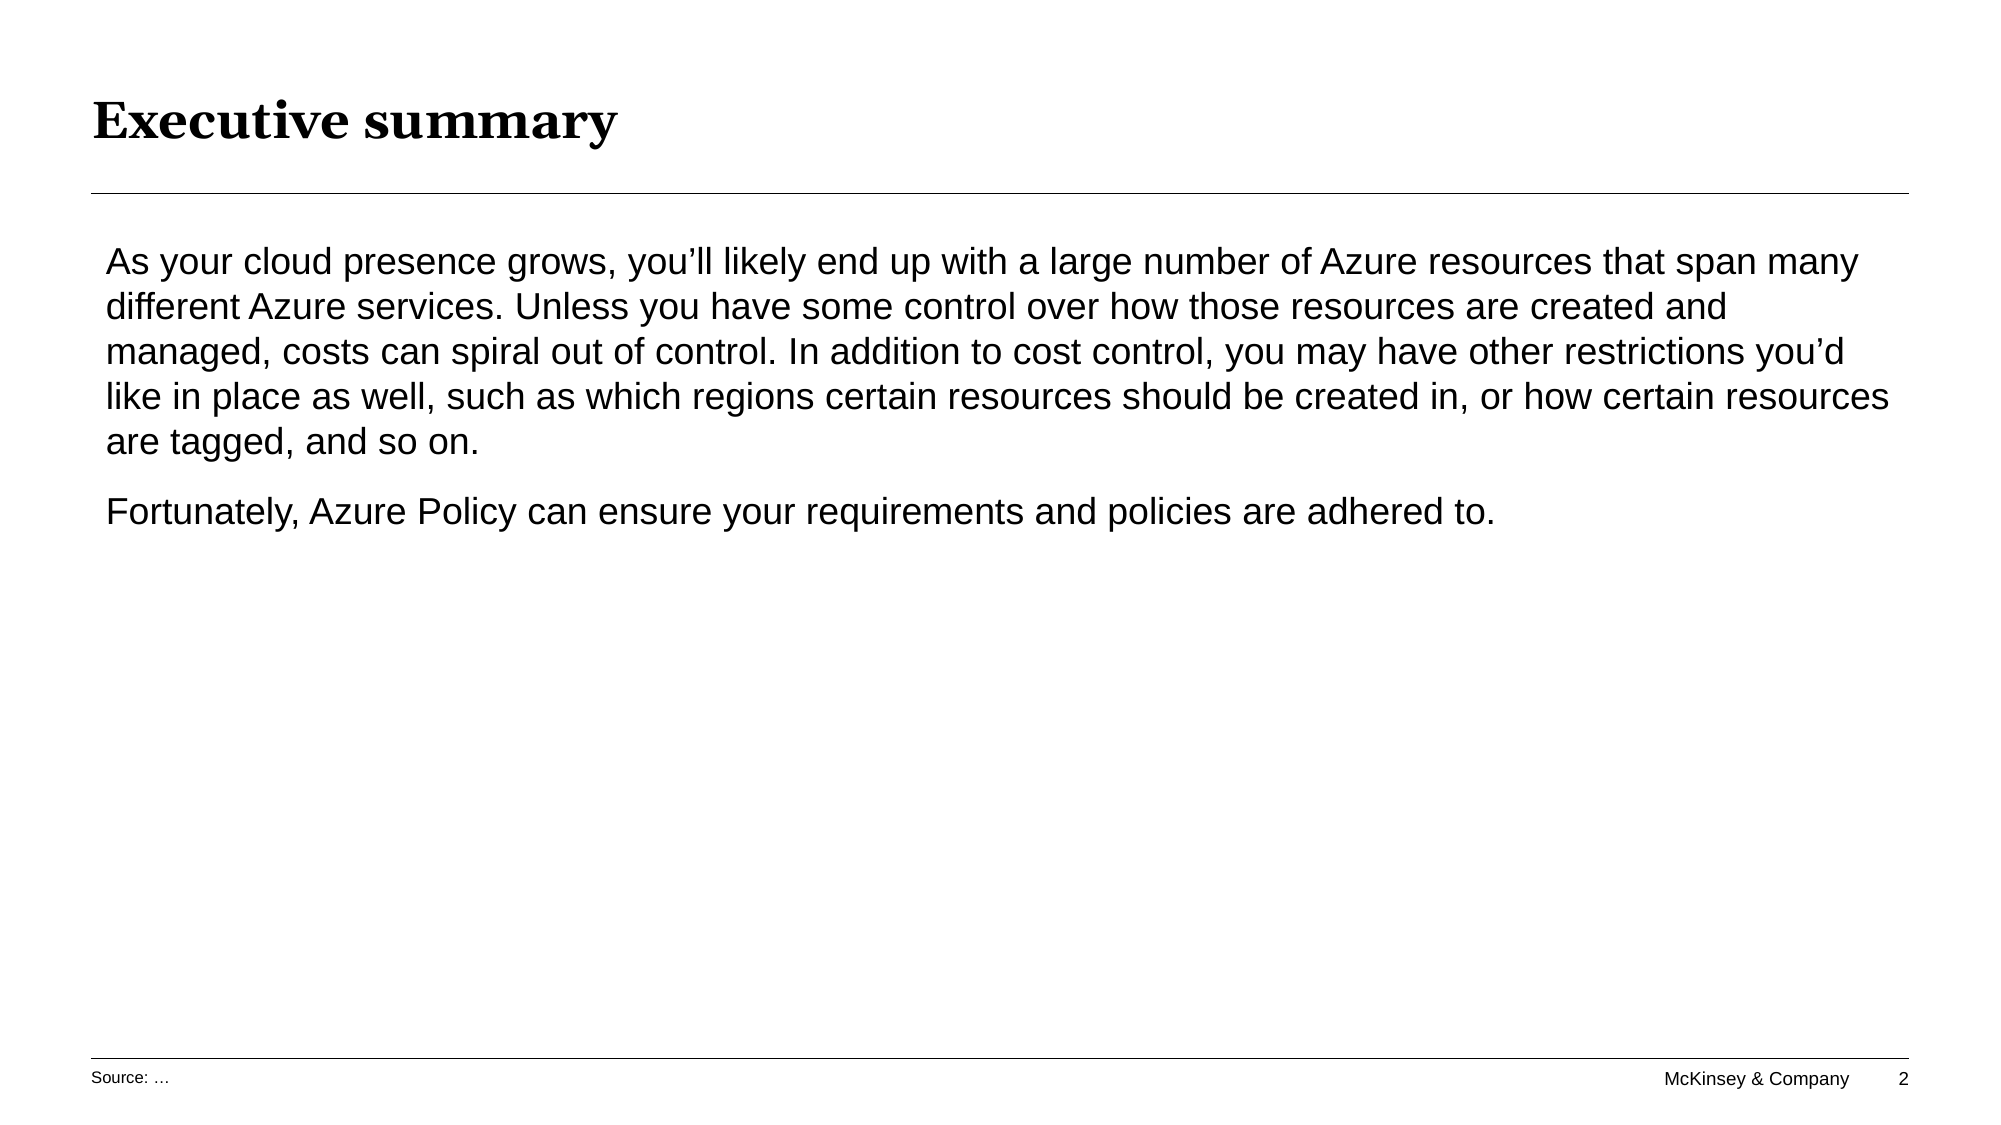

# Executive summary
As your cloud presence grows, you’ll likely end up with a large number of Azure resources that span many different Azure services. Unless you have some control over how those resources are created and managed, costs can spiral out of control. In addition to cost control, you may have other restrictions you’d like in place as well, such as which regions certain resources should be created in, or how certain resources are tagged, and so on.
Fortunately, Azure Policy can ensure your requirements and policies are adhered to.

Source: …